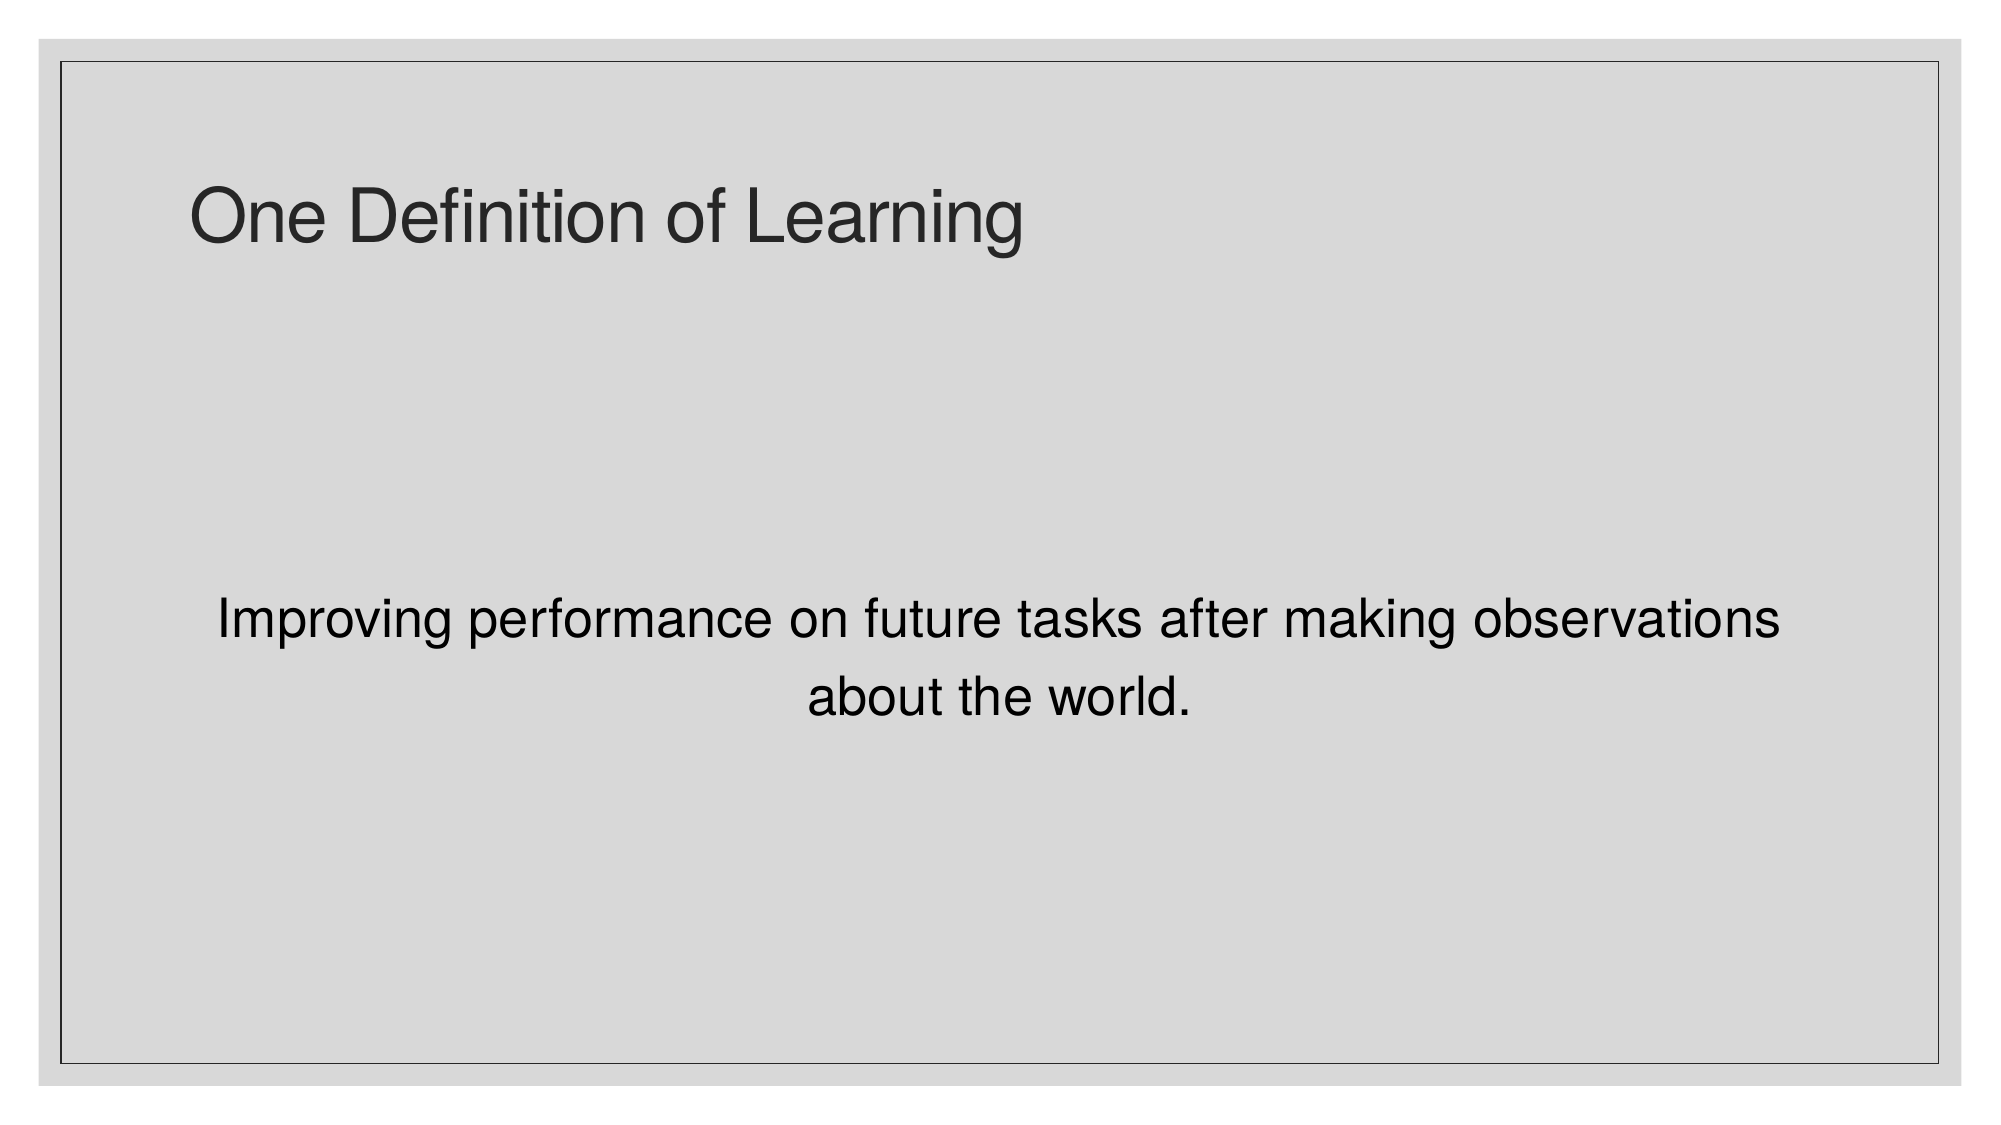

# One Definition of Learning

Improving performance on future tasks after making observations about the world.